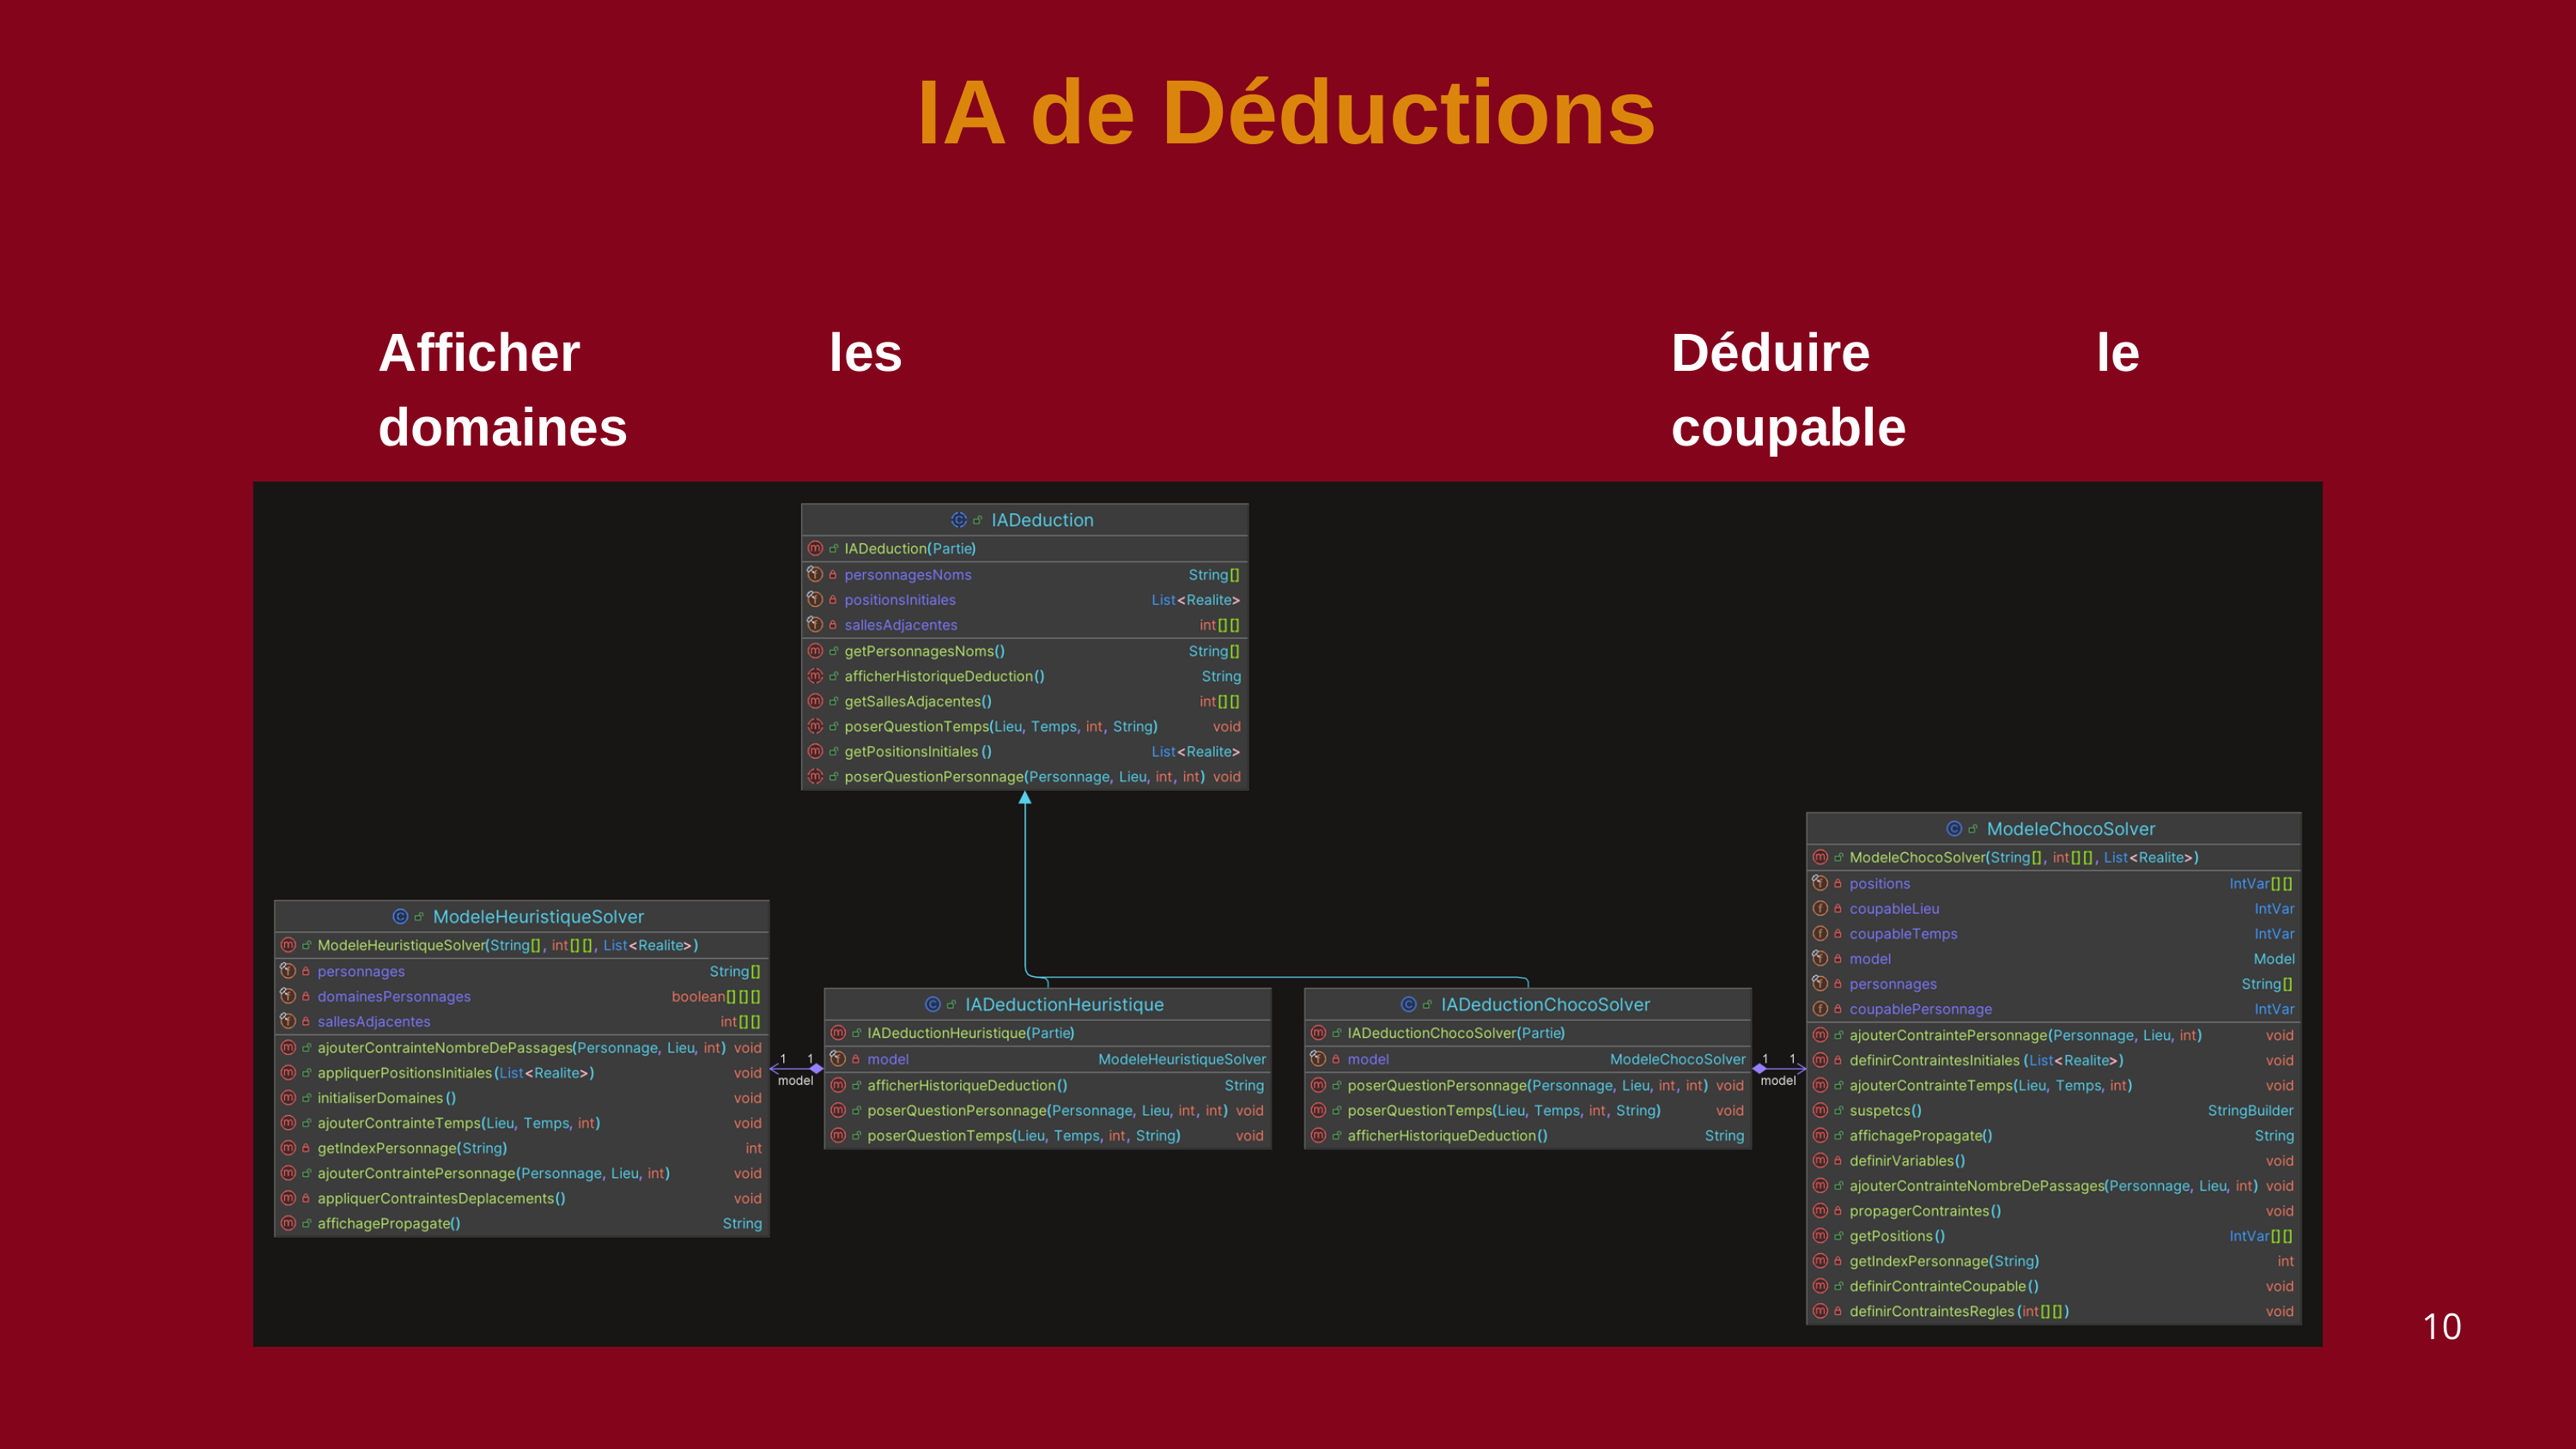

IA de Déductions
Afficher les domaines
Déduire le coupable

10